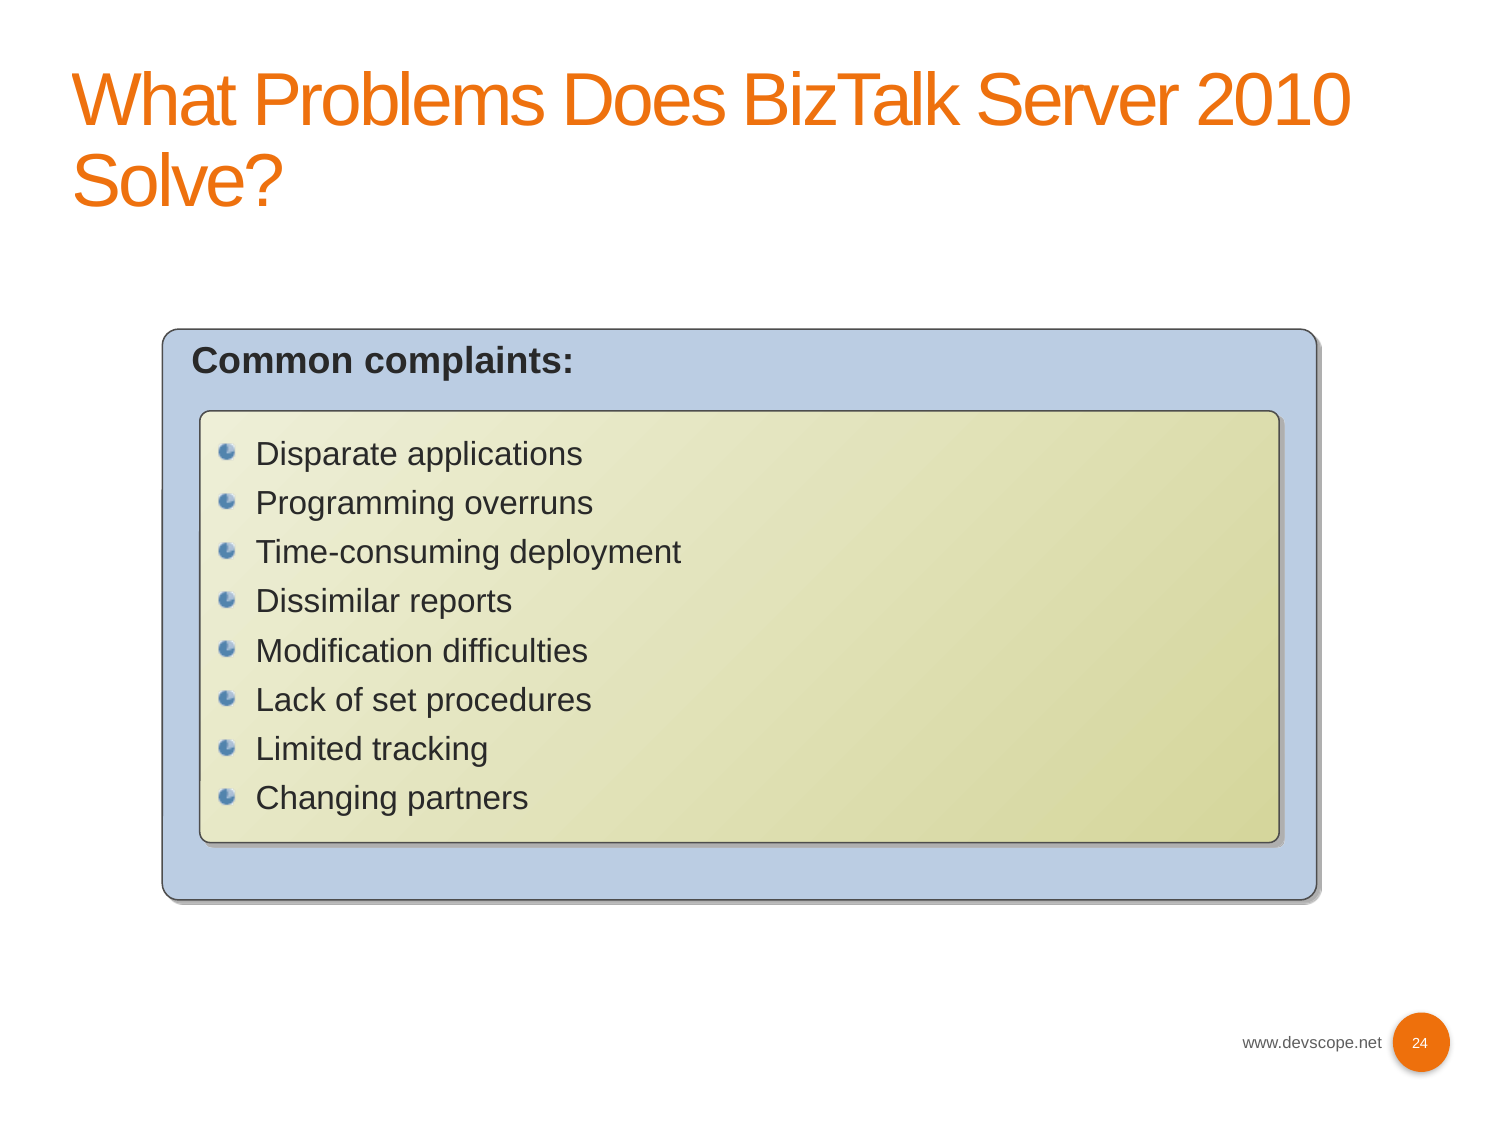

# What Problems Does BizTalk Server 2010 Solve?
Common complaints:
Disparate applications
Programming overruns
Time-consuming deployment
Dissimilar reports
Modification difficulties
Lack of set procedures
Limited tracking
Changing partners
24
www.devscope.net